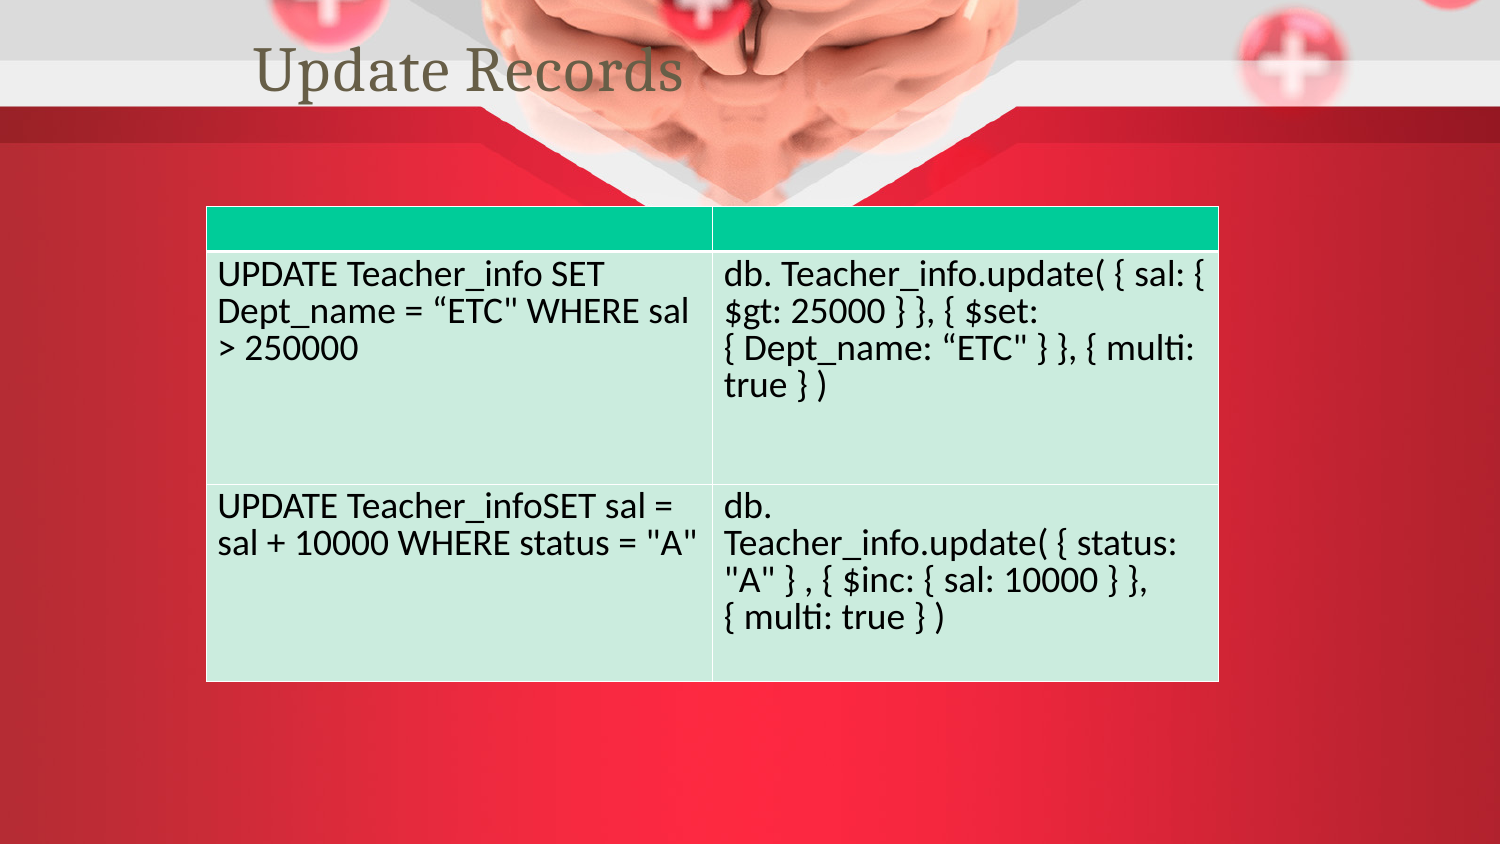

Update Records
|  |  |
| --- | --- |
| UPDATE Teacher\_info SET Dept\_name = “ETC" WHERE sal > 250000 | db. Teacher\_info.update( { sal: { $gt: 25000 } }, { $set: { Dept\_name: “ETC" } }, { multi: true } ) |
| UPDATE Teacher\_infoSET sal = sal + 10000 WHERE status = "A" | db. Teacher\_info.update( { status: "A" } , { $inc: { sal: 10000 } }, { multi: true } ) |